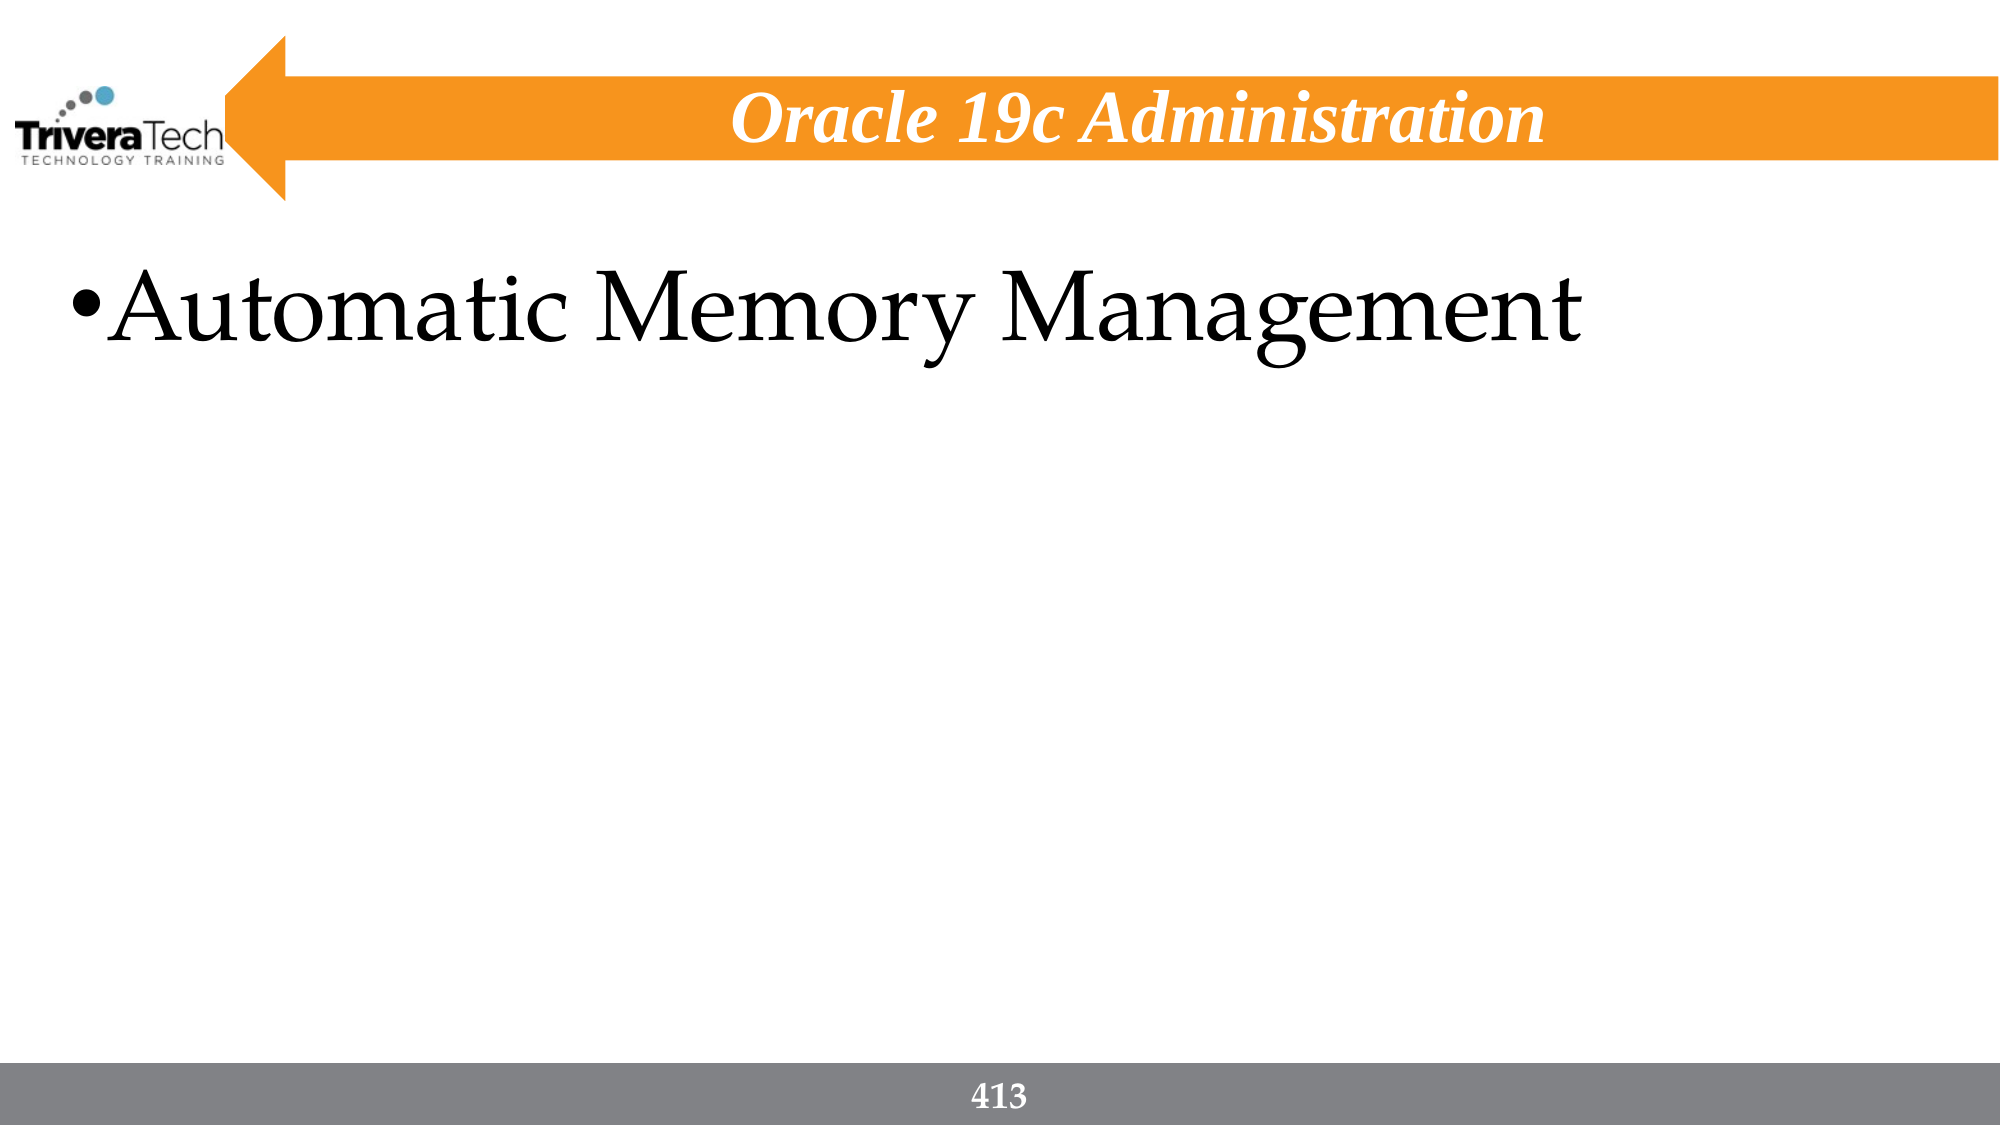

# Oracle 19c Administration
Automatic Memory Management
413